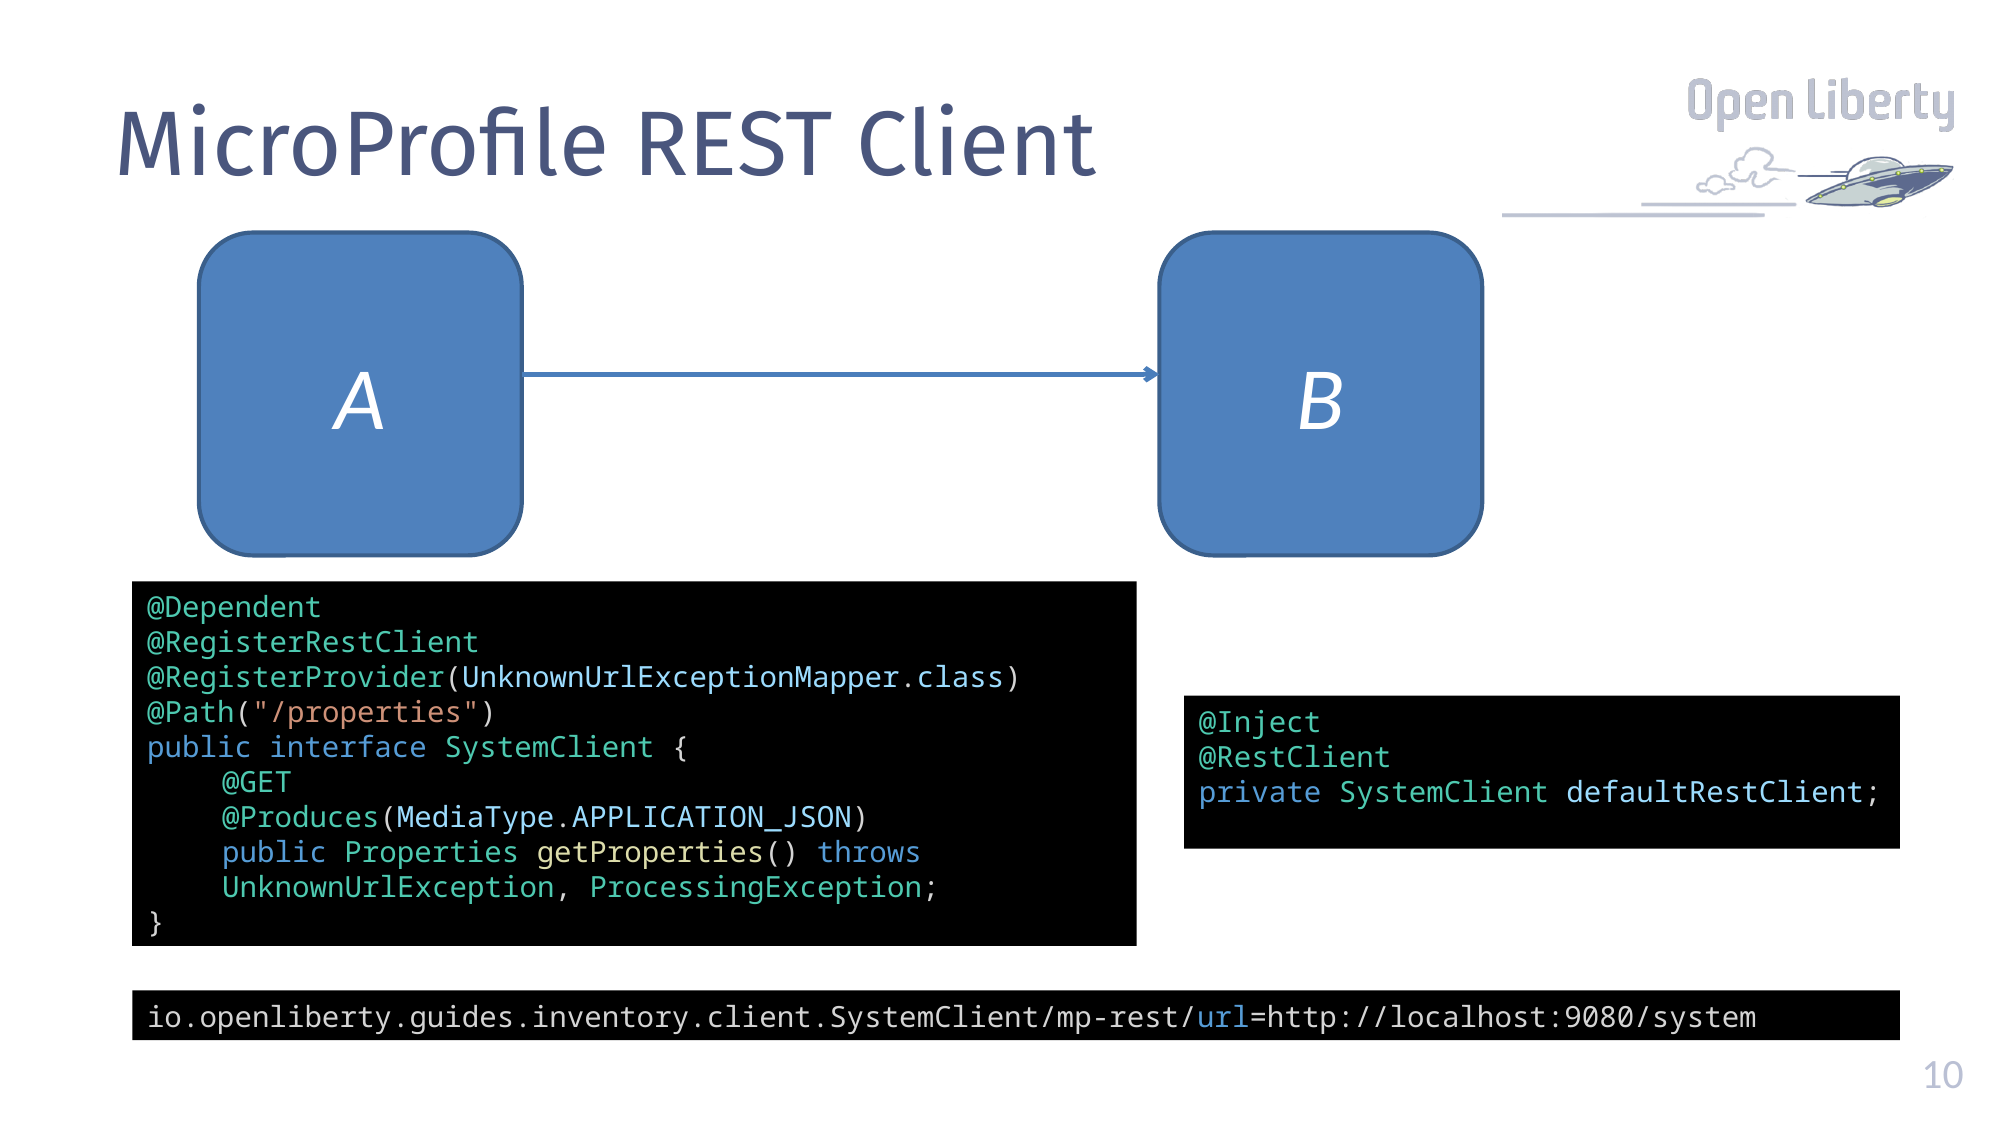

# MicroProfile REST Client
A
B
@Dependent
@RegisterRestClient
@RegisterProvider(UnknownUrlExceptionMapper.class)
@Path("/properties")
public interface SystemClient {
@GET
@Produces(MediaType.APPLICATION_JSON)
public Properties getProperties() throws UnknownUrlException, ProcessingException;
}
@Inject
@RestClient
private SystemClient defaultRestClient;

io.openliberty.guides.inventory.client.SystemClient/mp-rest/url=http://localhost:9080/system